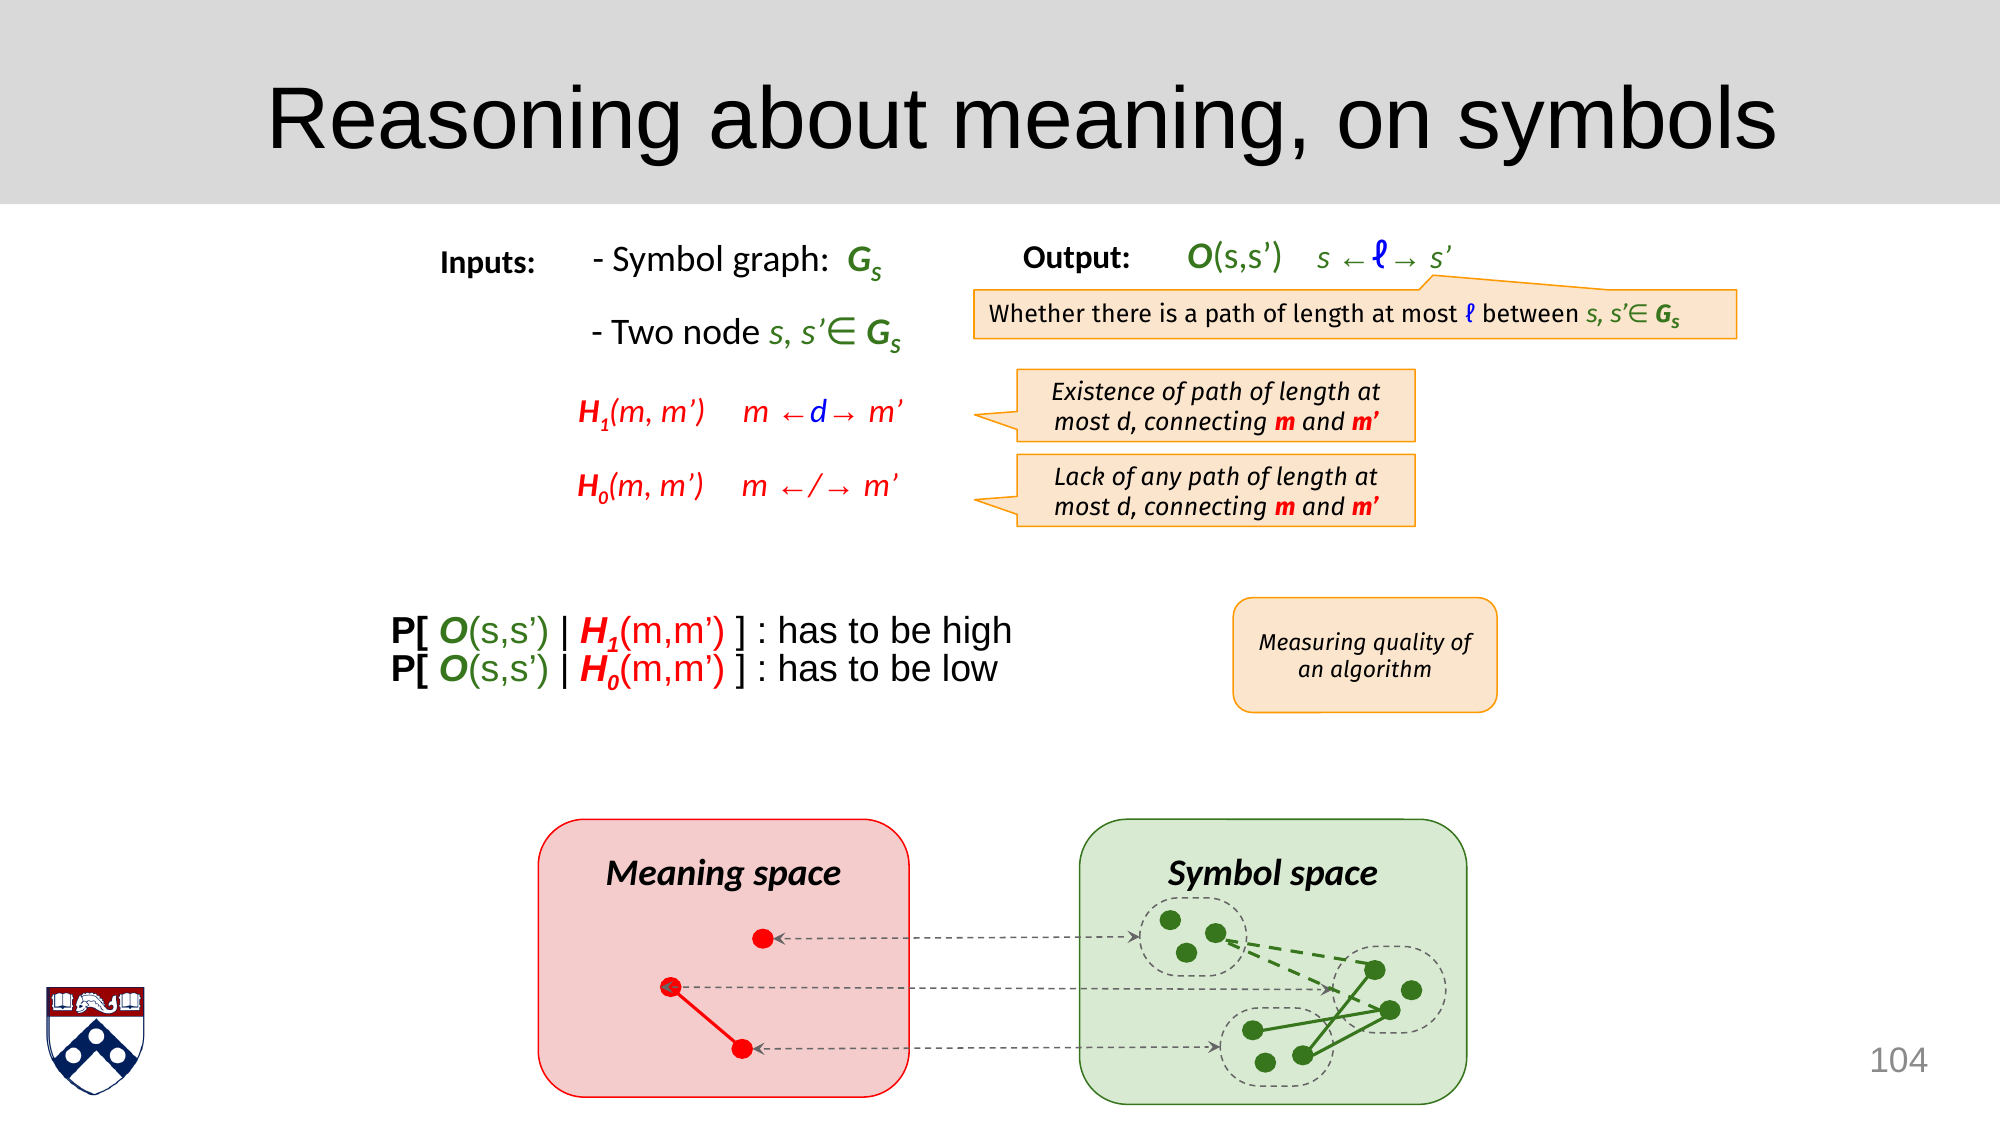

# Reasoning about meaning, on symbols
- Symbol graph:  GS
O(s,s’)    s ←ℓ→ s’
Output:
Inputs:

- Two node s, s’∈ GS
Whether there is a path of length at most ℓ between s, s’∈ GS
Existence of path of length at most d, connecting m and m’
H1(m, m’)     m ←d→ m’
H0(m, m’)     m ←/→ m’
Lack of any path of length at most d, connecting m and m’
P[ O(s,s’) | H1(m,m’) ] : has to be high
Measuring quality of an algorithm
P[ O(s,s’) | H0(m,m’) ] : has to be low
Meaning space

Symbol space

104